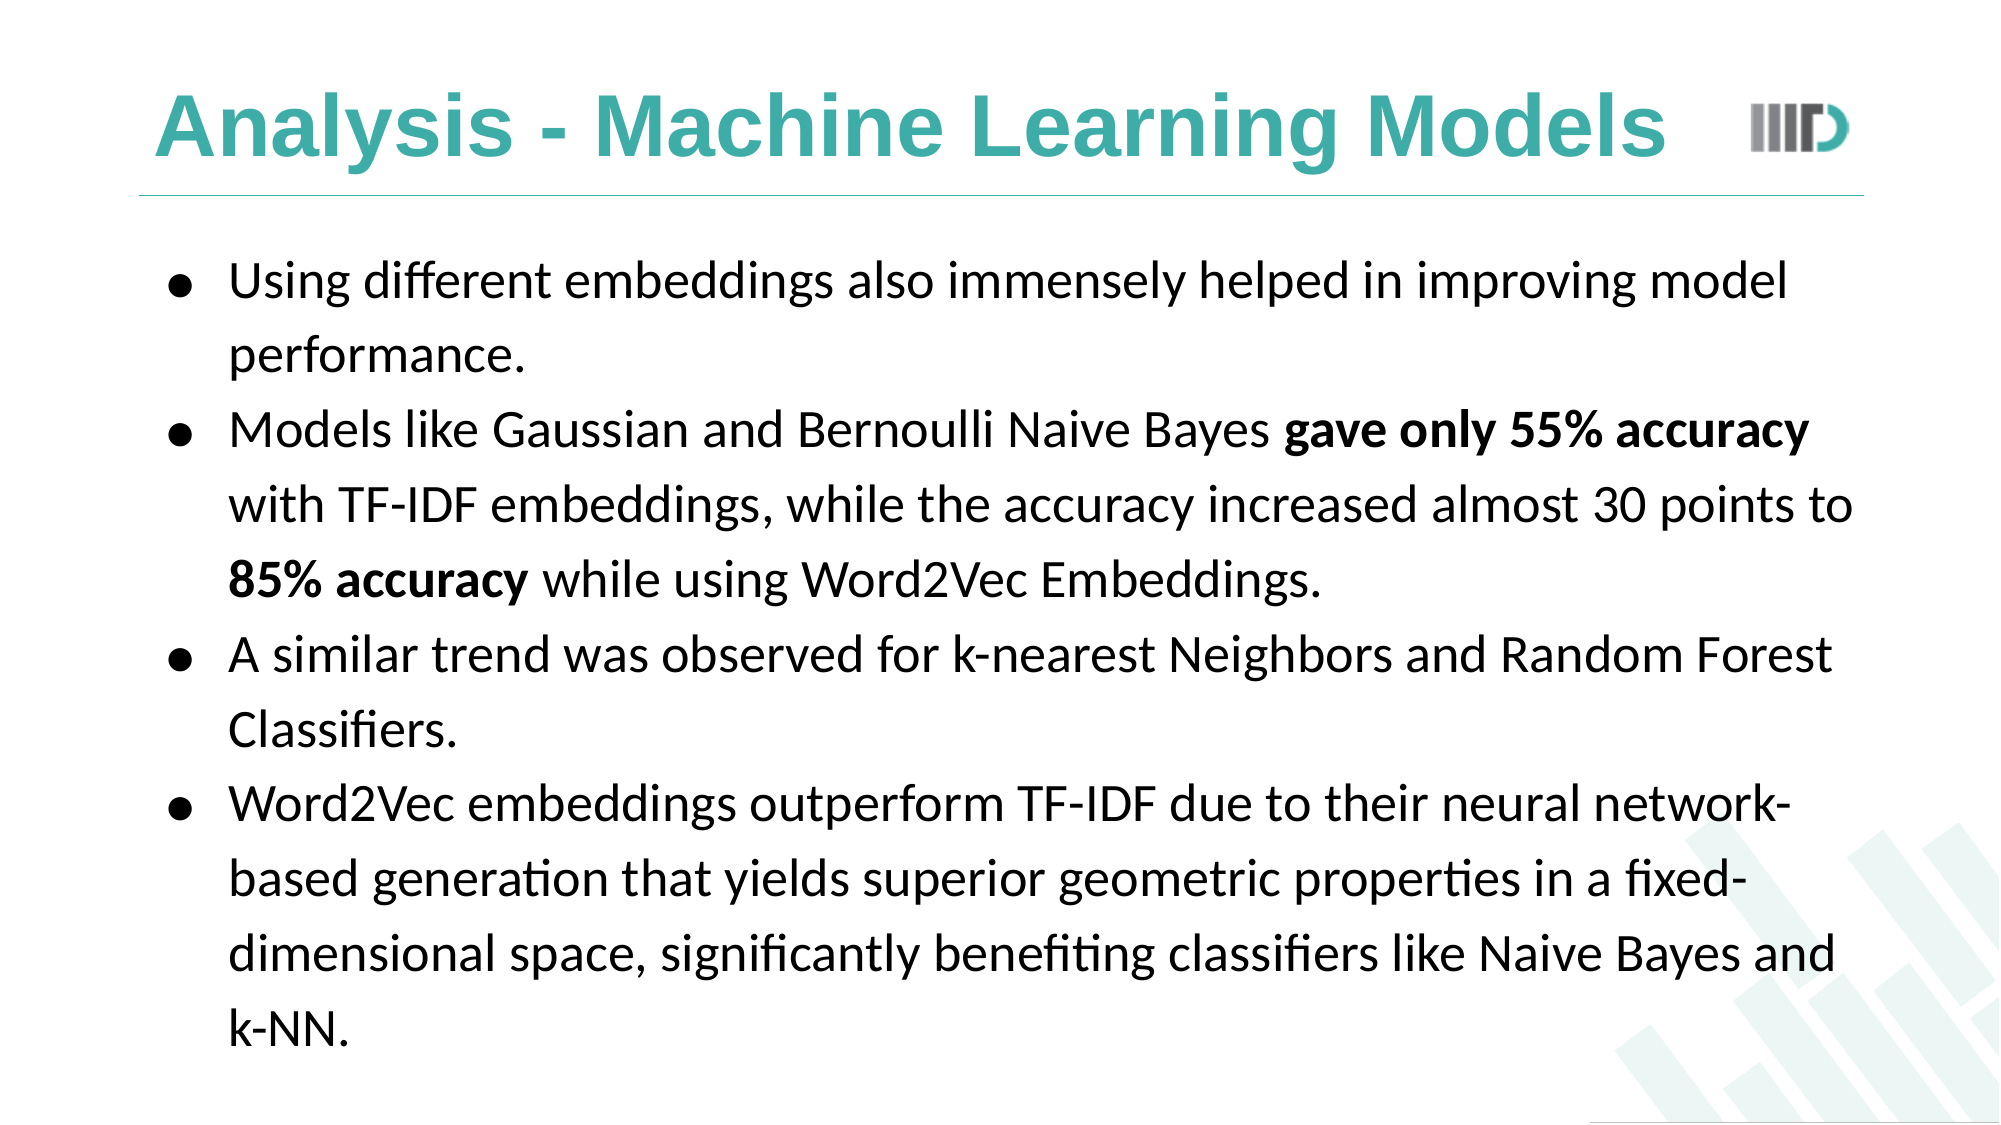

# Analysis - Machine Learning Models
Using different embeddings also immensely helped in improving model performance.
Models like Gaussian and Bernoulli Naive Bayes gave only 55% accuracy with TF-IDF embeddings, while the accuracy increased almost 30 points to 85% accuracy while using Word2Vec Embeddings.
A similar trend was observed for k-nearest Neighbors and Random Forest Classifiers.
Word2Vec embeddings outperform TF-IDF due to their neural network-based generation that yields superior geometric properties in a fixed-dimensional space, significantly benefiting classifiers like Naive Bayes and k-NN.